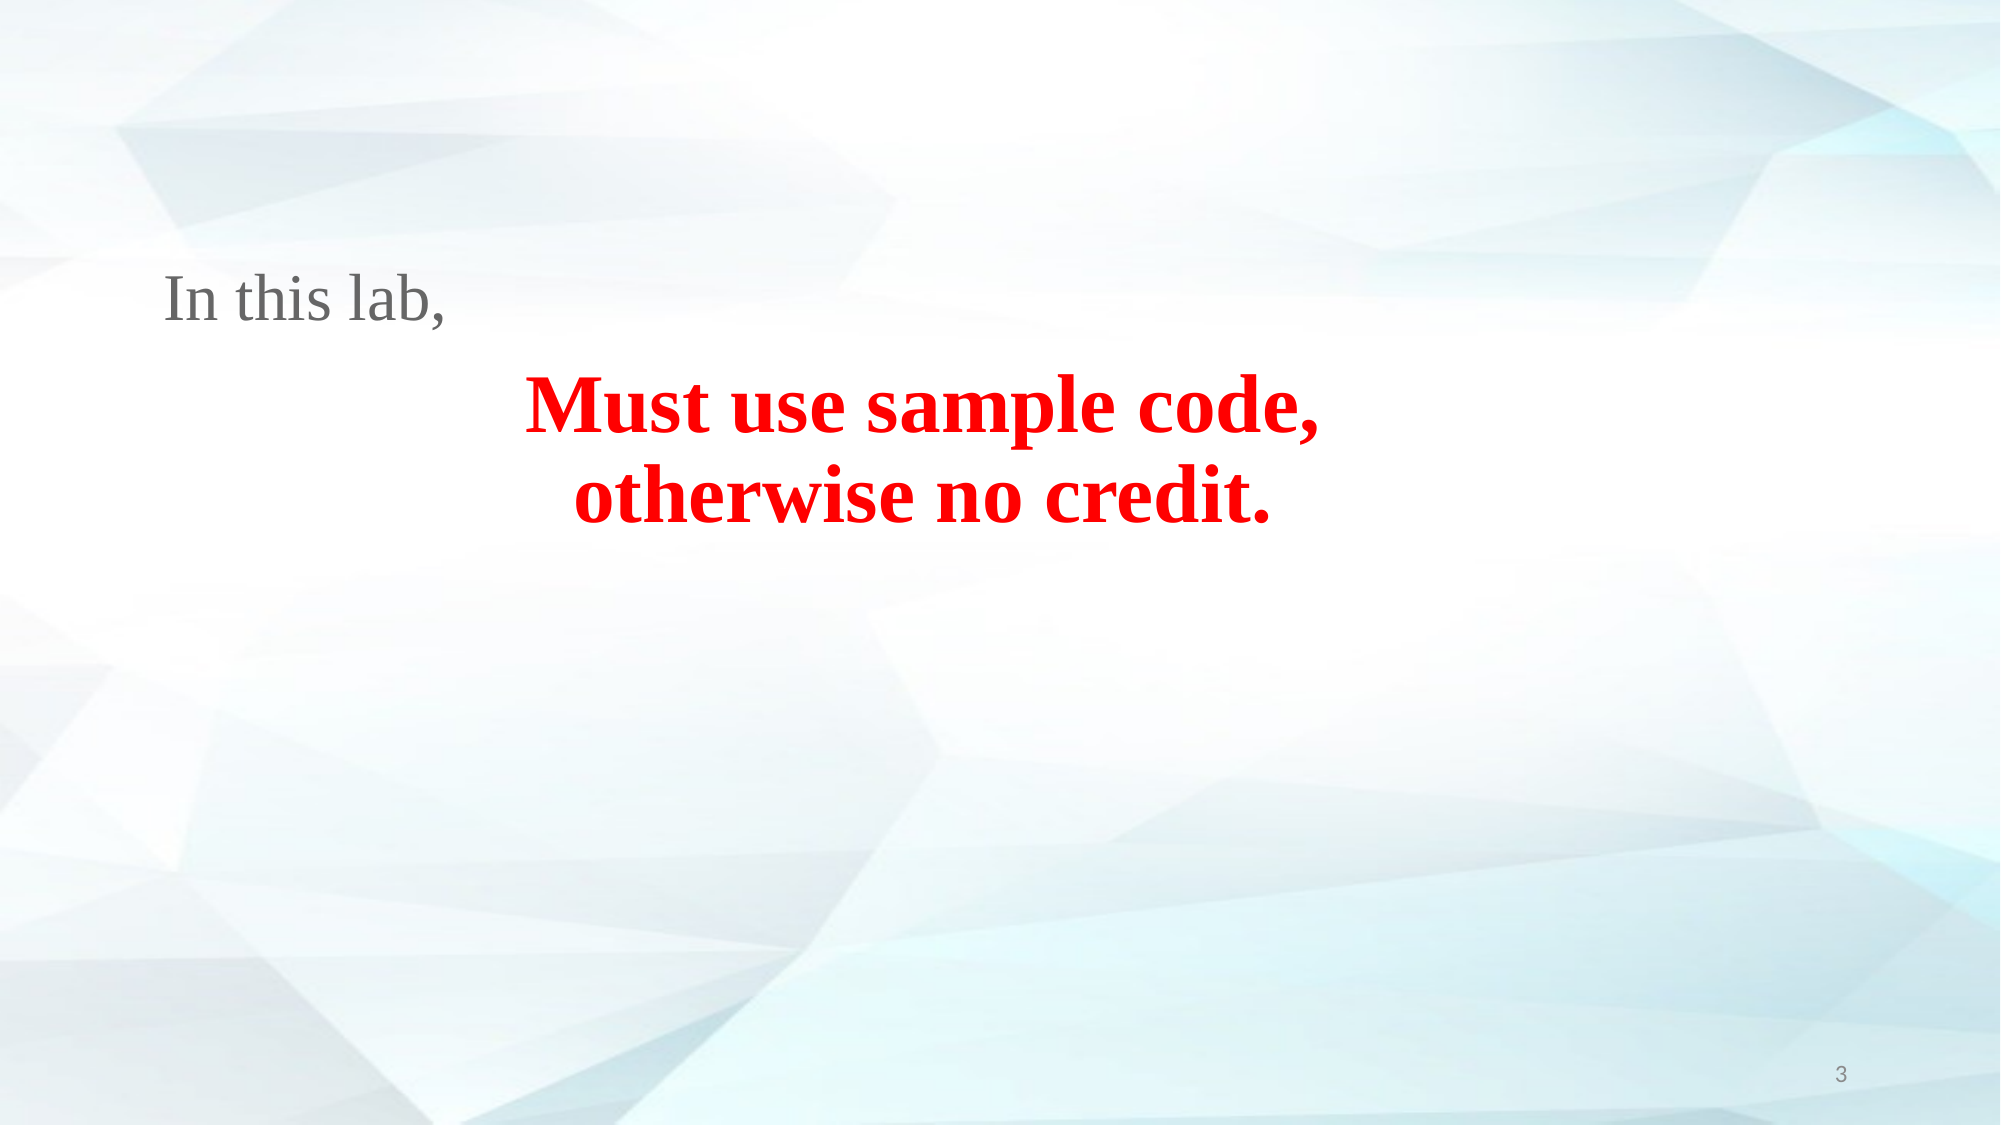

In this lab,
# Must use sample code, otherwise no credit.
3